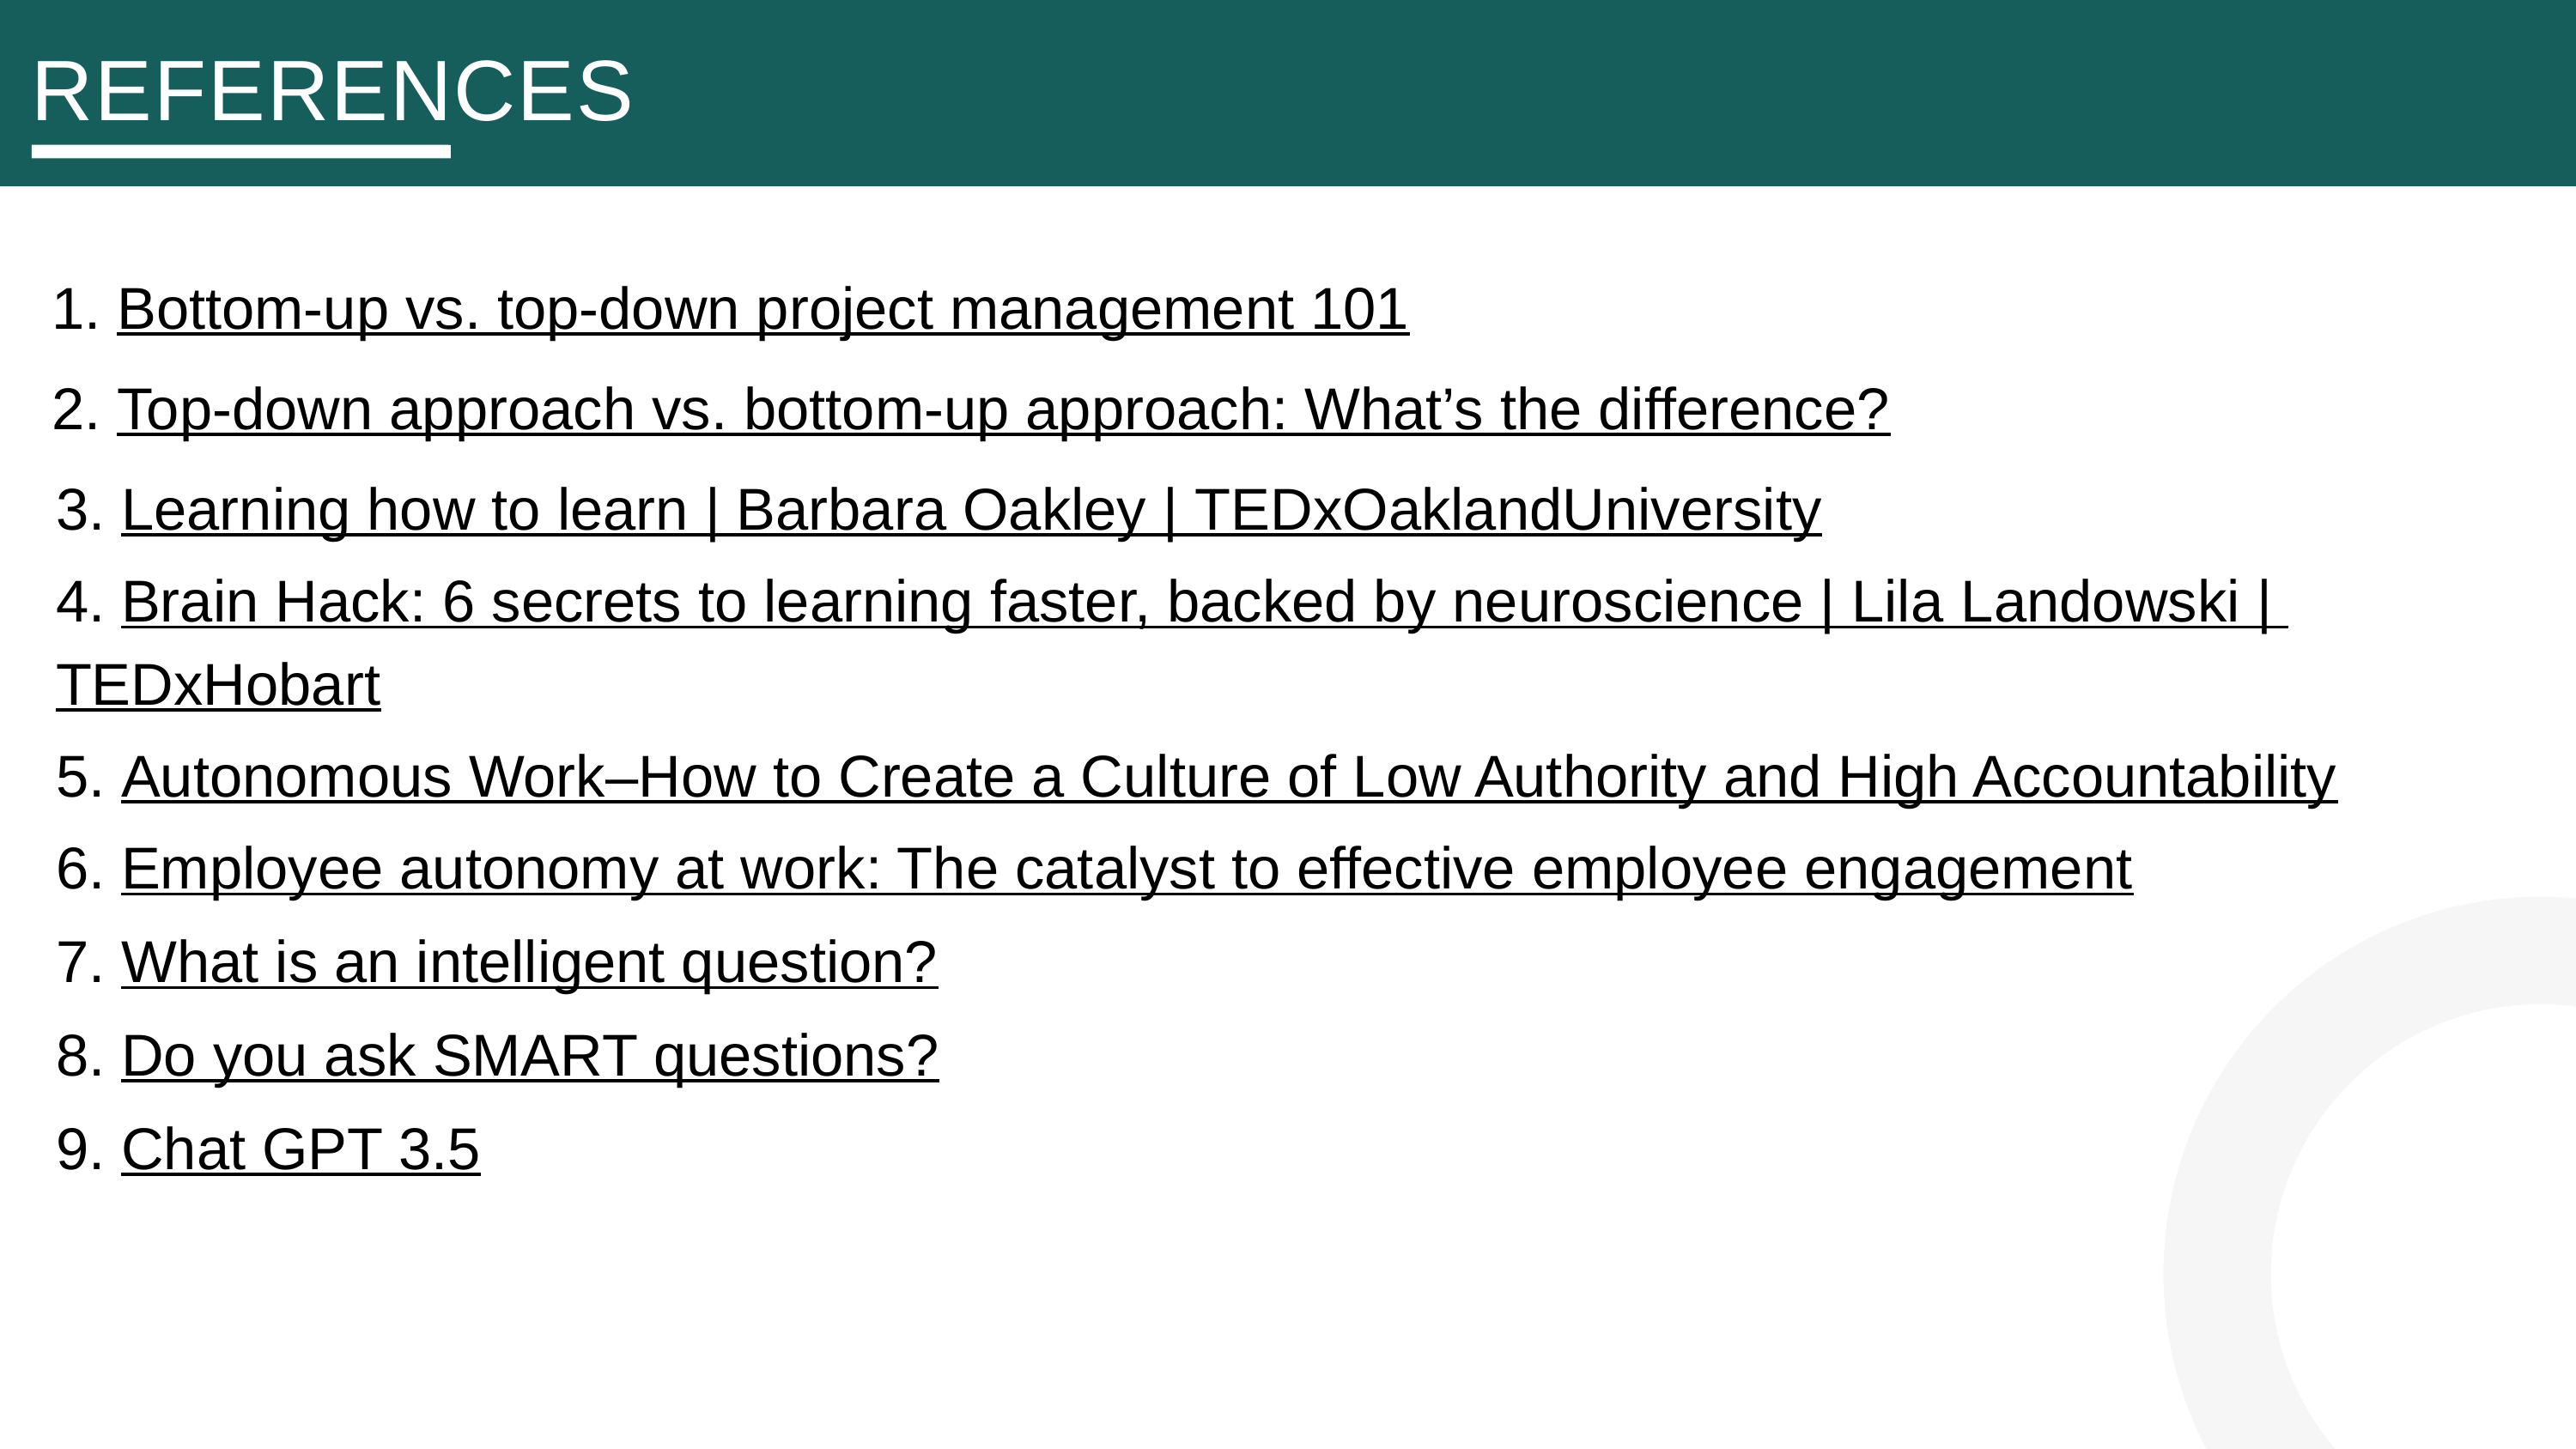

REFERENCES

1. Bottom-up vs. top-down project management 101
2. Top-down approach vs. bottom-up approach: What’s the difference?
3. Learning how to learn | Barbara Oakley | TEDxOaklandUniversity
4. Brain Hack: 6 secrets to learning faster, backed by neuroscience | Lila Landowski | TEDxHobart
5. Autonomous Work–How to Create a Culture of Low Authority and High Accountability
6. Employee autonomy at work: The catalyst to effective employee engagement
7. What is an intelligent question?

8. Do you ask SMART questions?
9. Chat GPT 3.5